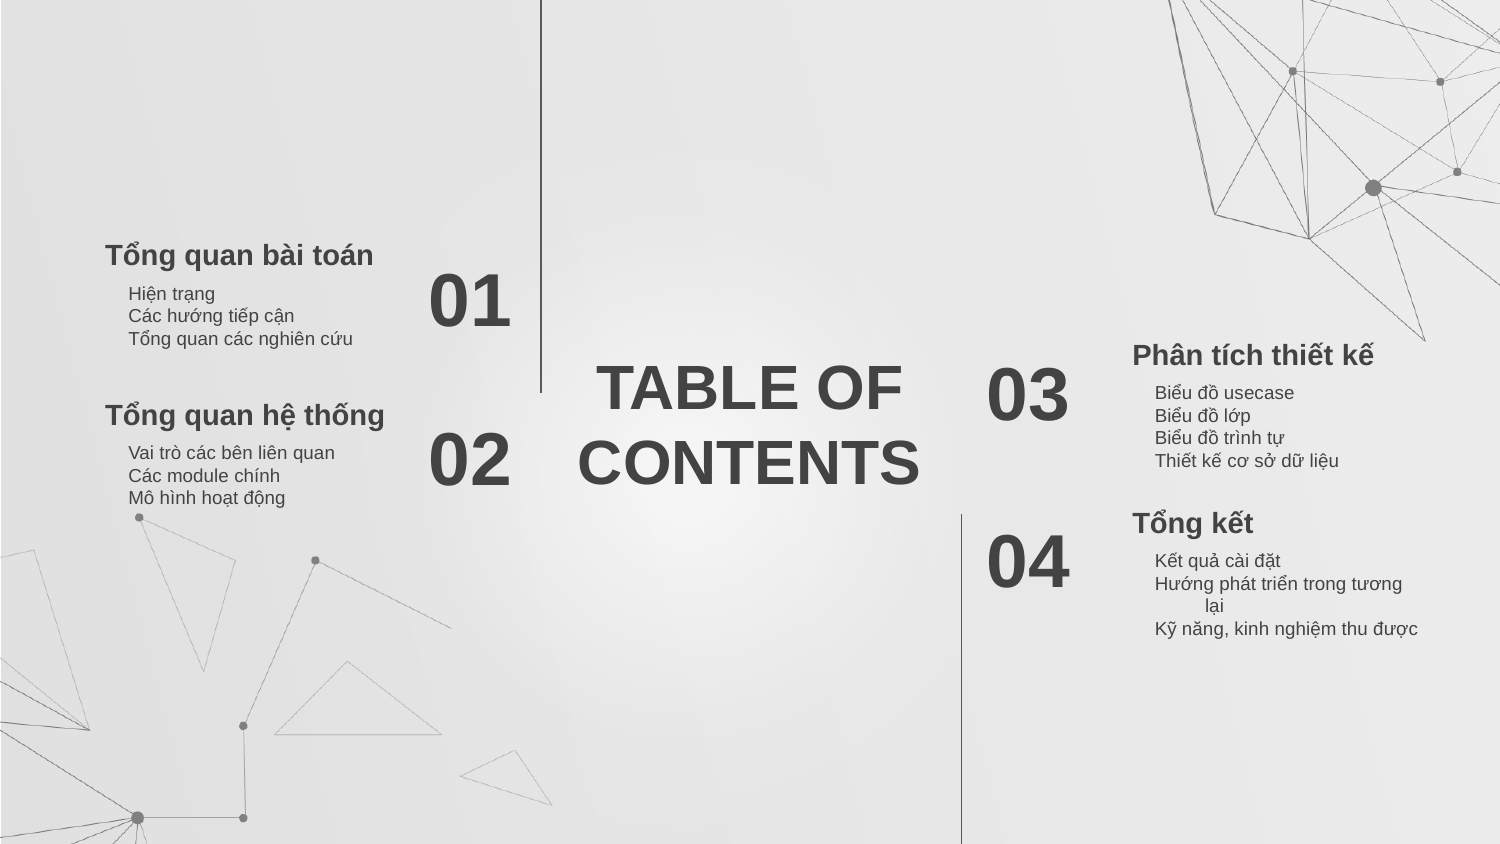

Tổng quan bài toán
01
Hiện trạng
Các hướng tiếp cận
Tổng quan các nghiên cứu

Phân tích thiết kế
03
# TABLE OF CONTENTS
Tổng quan hệ thống
Biểu đồ usecase
Biểu đồ lớp
Biểu đồ trình tự
Thiết kế cơ sở dữ liệu
02
Vai trò các bên liên quan
Các module chính
Mô hình hoạt động
Tổng kết
04
Kết quả cài đặt
Hướng phát triển trong tương lại
Kỹ năng, kinh nghiệm thu được